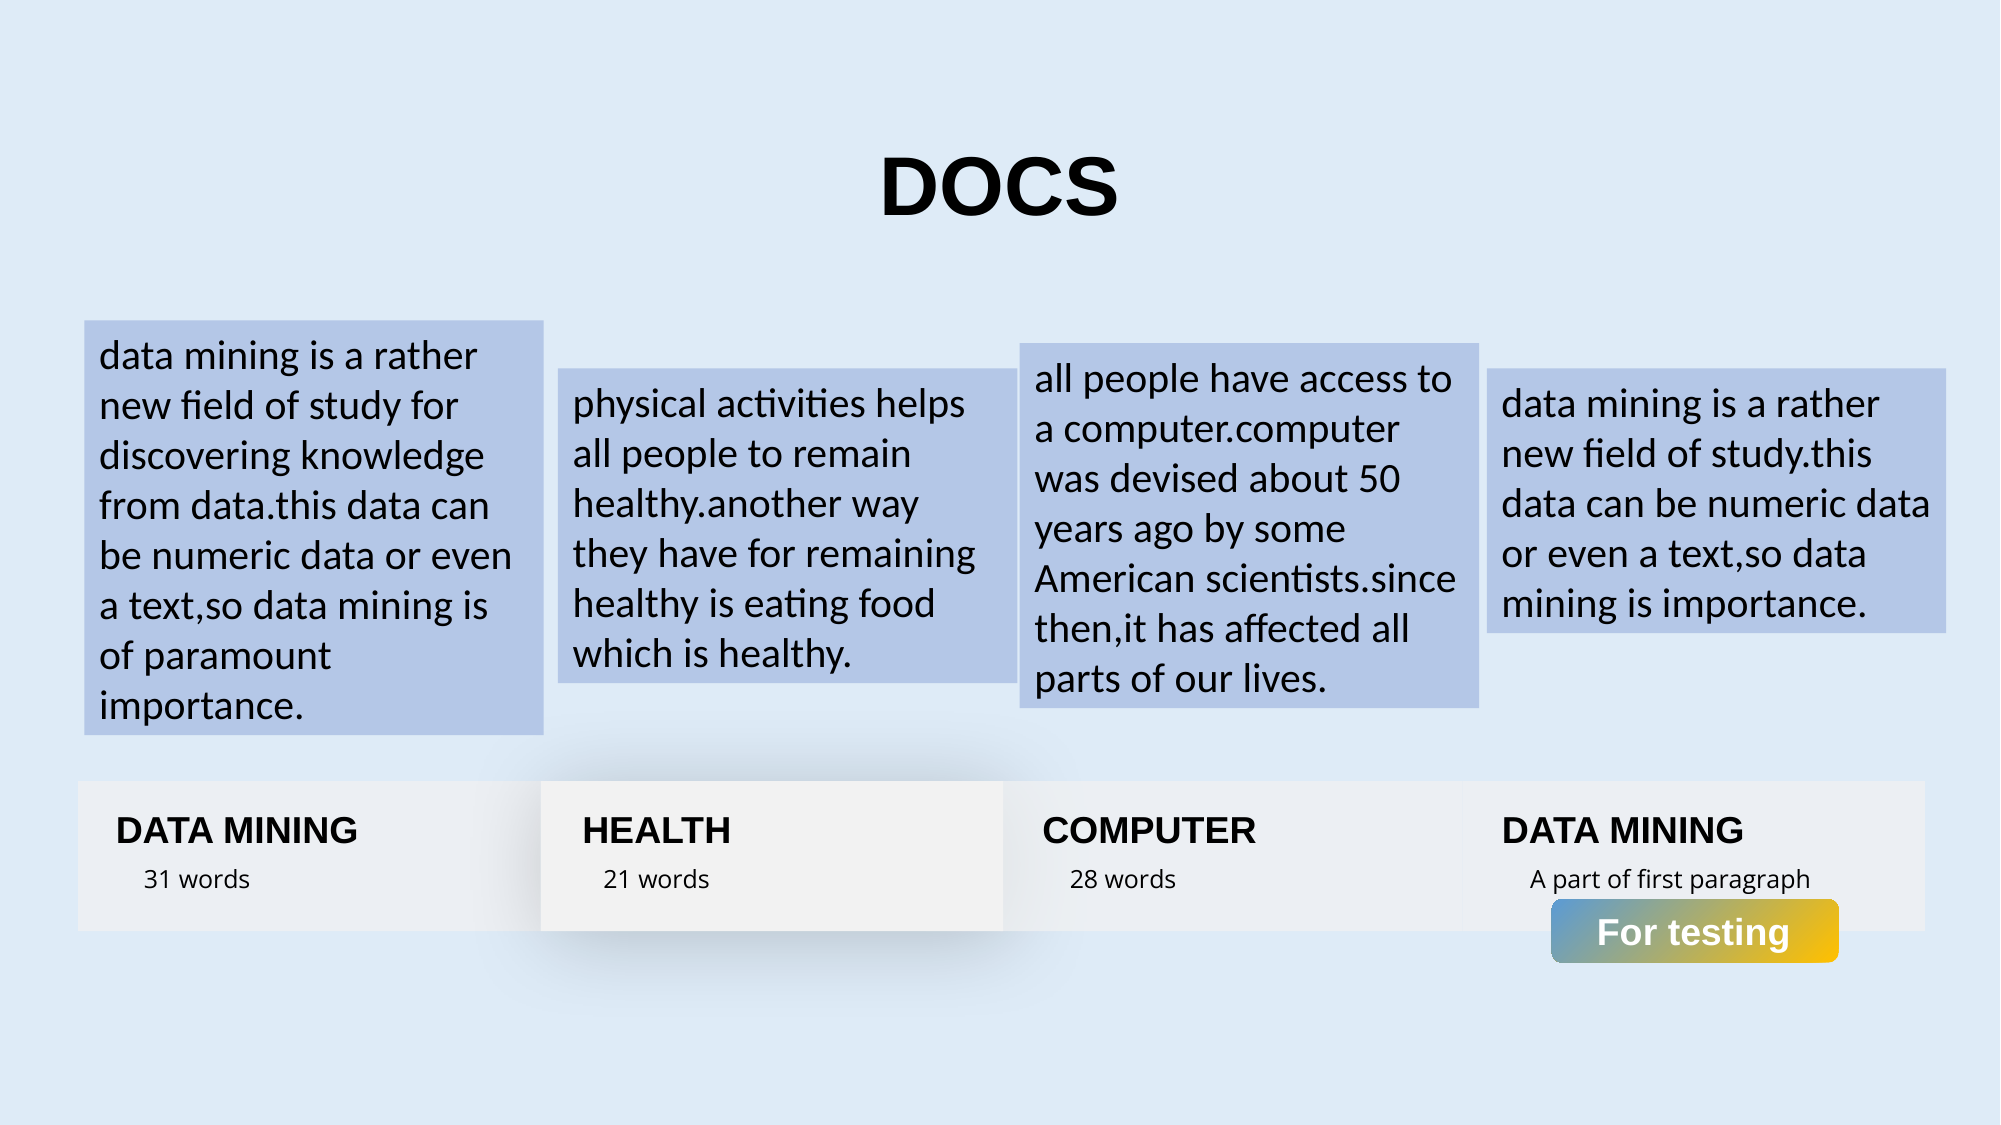

DOCS
data mining is a rather new field of study for discovering knowledge from data.this data can be numeric data or even a text,so data mining is of paramount importance.
all people have access to a computer.computer was devised about 50 years ago by some American scientists.since then,it has affected all parts of our lives.
data mining is a rather new field of study.this data can be numeric data or even a text,so data mining is importance.
physical activities helps all people to remain healthy.another way they have for remaining healthy is eating food which is healthy.

DATA MINING
HEALTH
COMPUTER
DATA MINING
31 words
21 words
28 words
A part of first paragraph

For testing